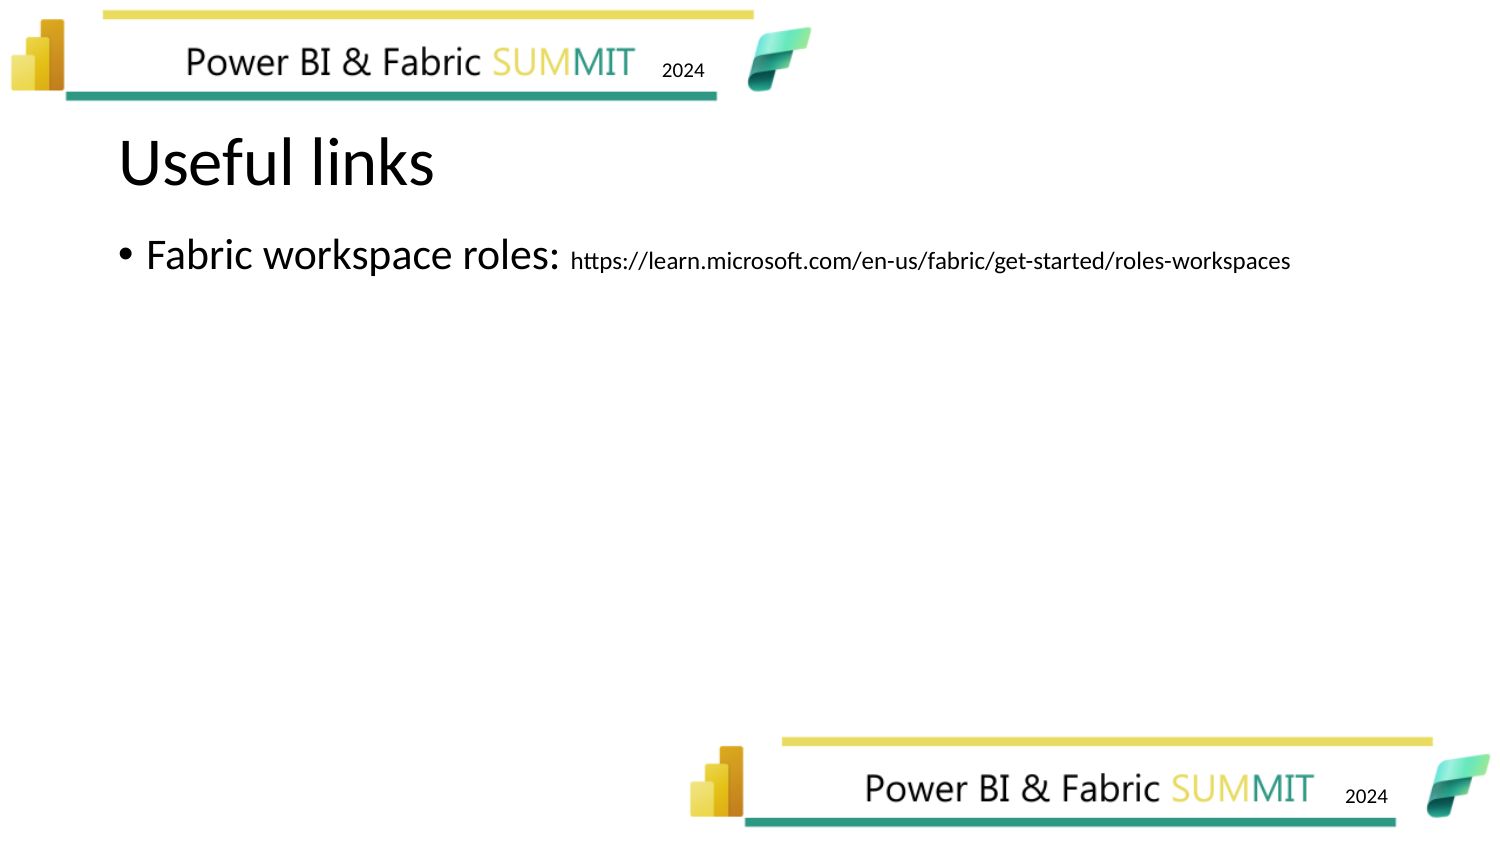

# Useful links
Fabric workspace roles: https://learn.microsoft.com/en-us/fabric/get-started/roles-workspaces